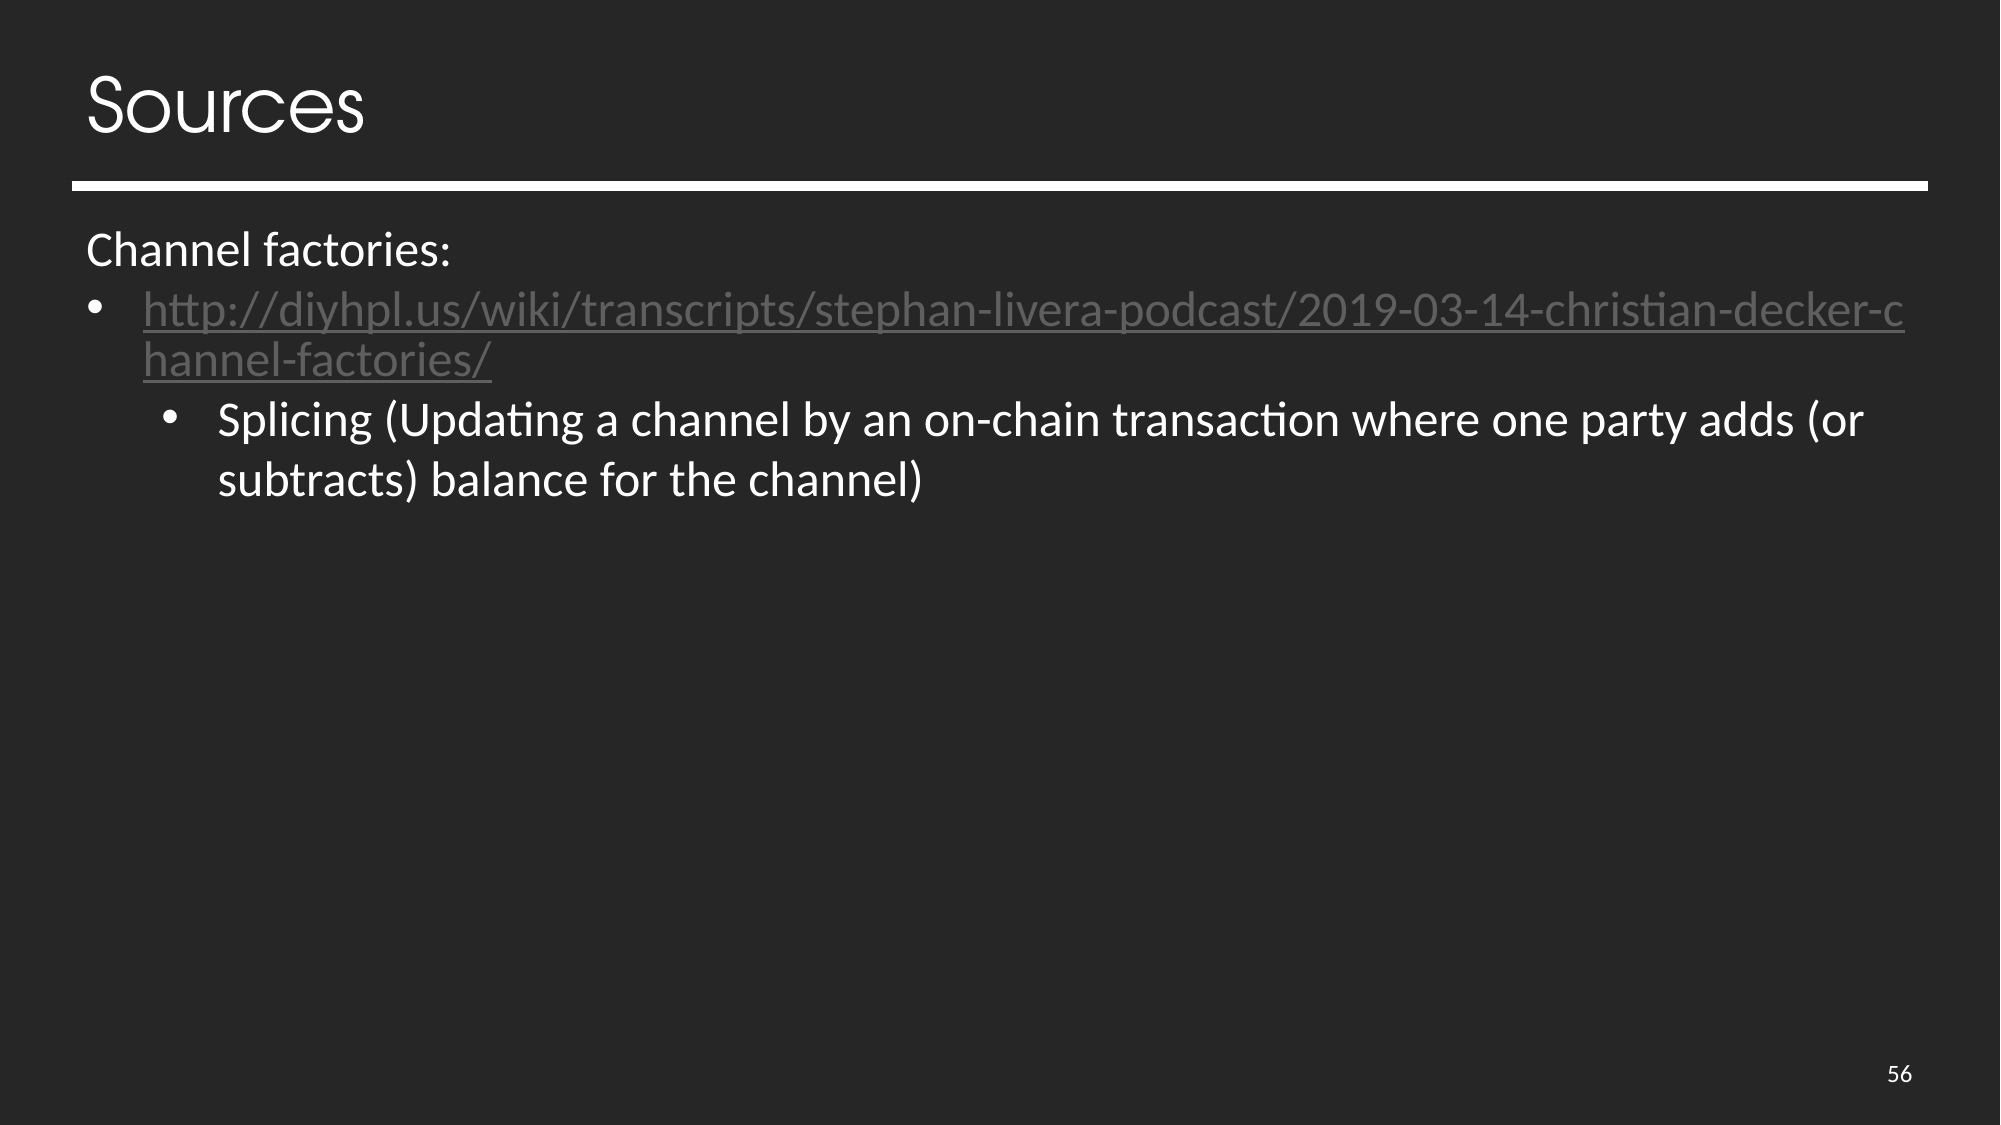

# Sources
Channel factories:
http://diyhpl.us/wiki/transcripts/stephan-livera-podcast/2019-03-14-christian-decker-channel-factories/
Splicing (Updating a channel by an on-chain transaction where one party adds (or subtracts) balance for the channel)

56